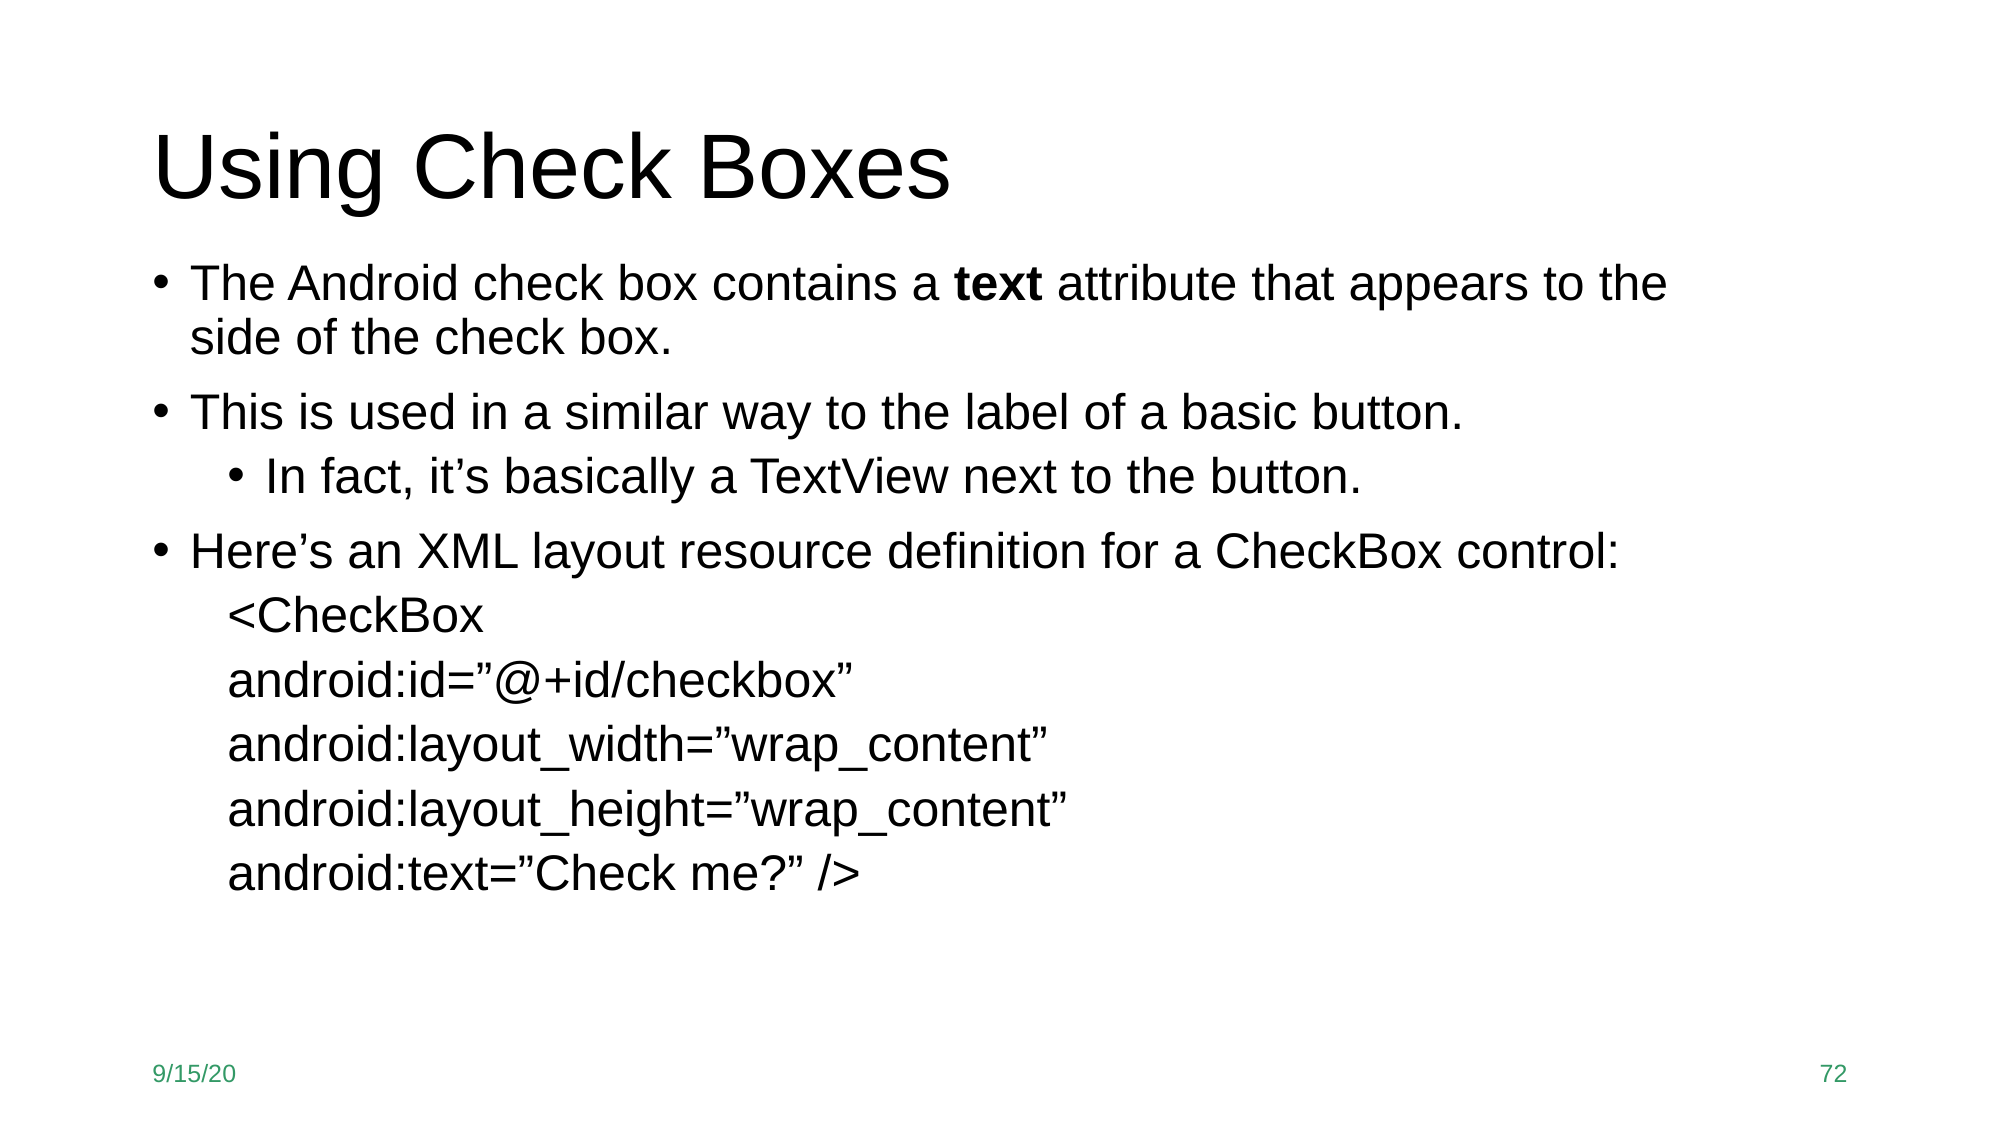

# Using Check Boxes
The Android check box contains a text attribute that appears to the side of the check box.
This is used in a similar way to the label of a basic button.
In fact, it’s basically a TextView next to the button.
Here’s an XML layout resource definition for a CheckBox control:
<CheckBox
android:id=”@+id/checkbox”
android:layout_width=”wrap_content”
android:layout_height=”wrap_content”
android:text=”Check me?” />
9/15/20
72